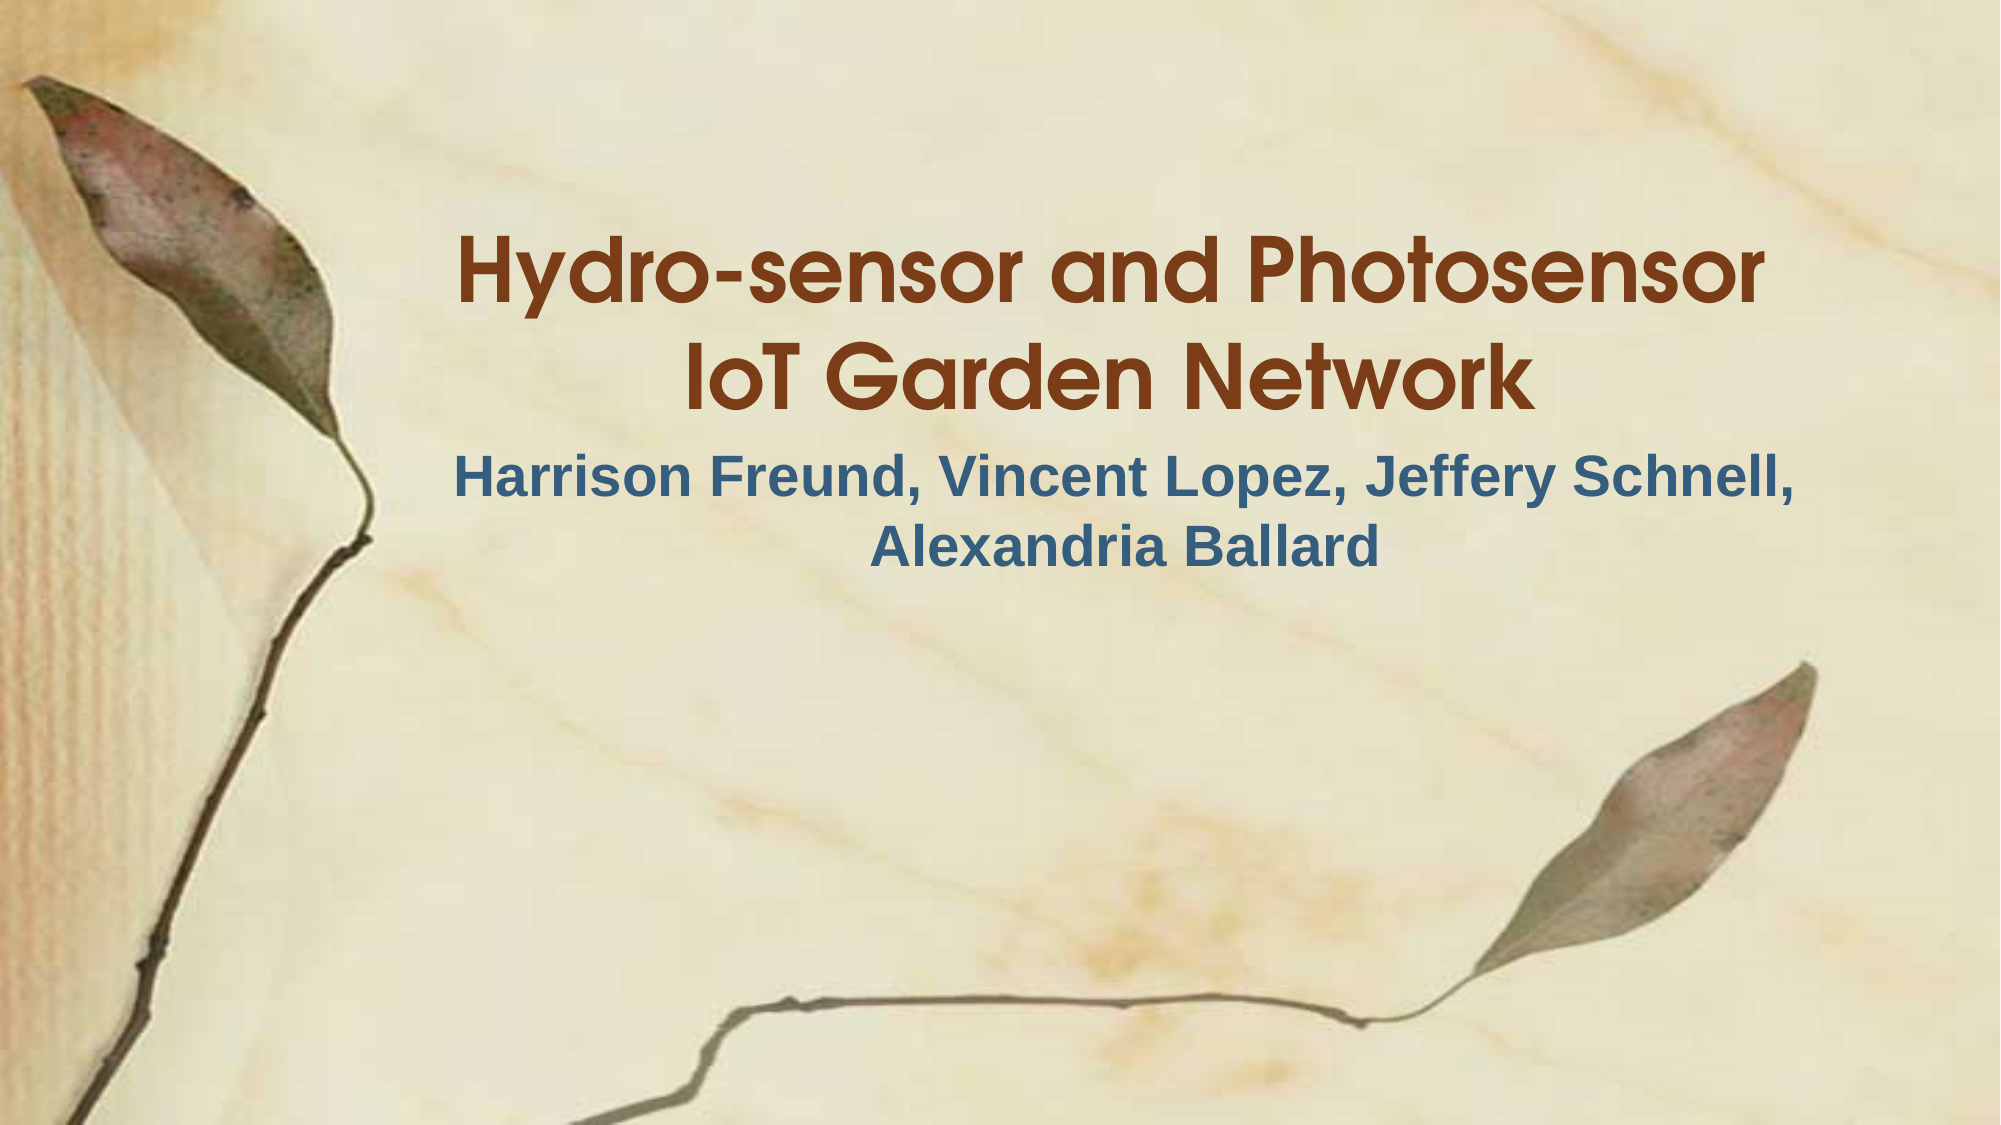

# Hydro-sensor and Photosensor IoT Garden Network
Harrison Freund, Vincent Lopez, Jeffery Schnell, Alexandria Ballard